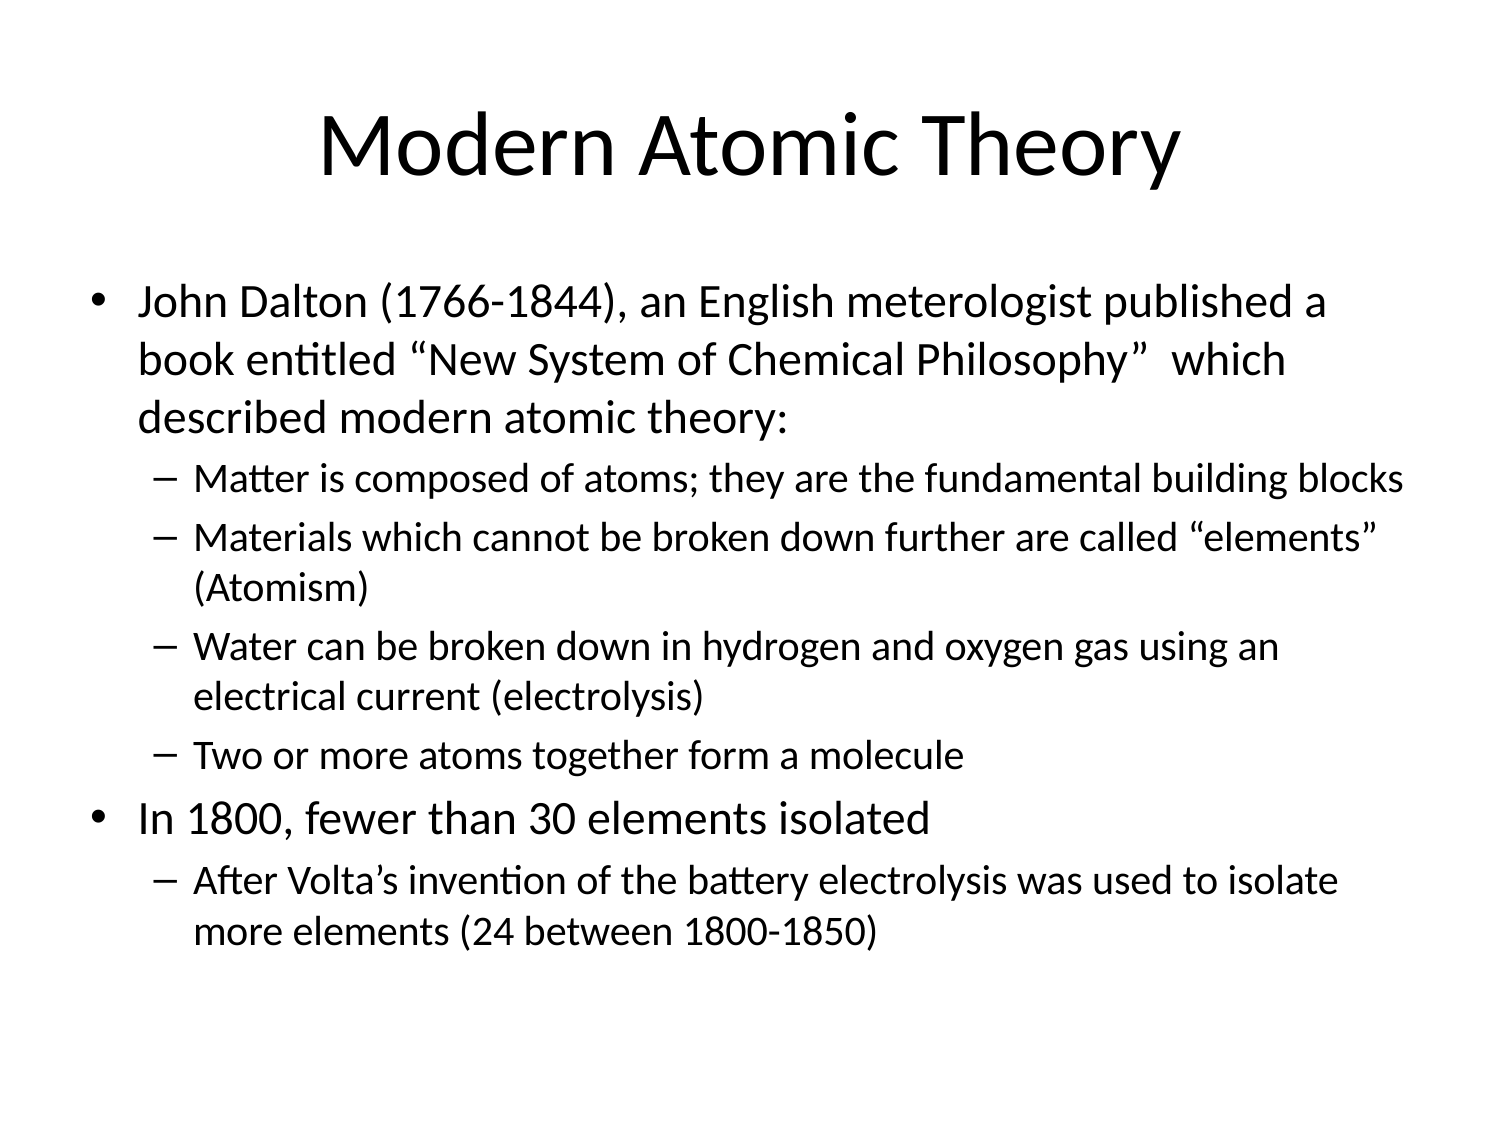

# Modern Atomic Theory
John Dalton (1766-1844), an English meterologist published a book entitled “New System of Chemical Philosophy”  which described modern atomic theory:
Matter is composed of atoms; they are the fundamental building blocks
Materials which cannot be broken down further are called “elements” (Atomism)
Water can be broken down in hydrogen and oxygen gas using an electrical current (electrolysis)
Two or more atoms together form a molecule
In 1800, fewer than 30 elements isolated
After Volta’s invention of the battery electrolysis was used to isolate more elements (24 between 1800-1850)